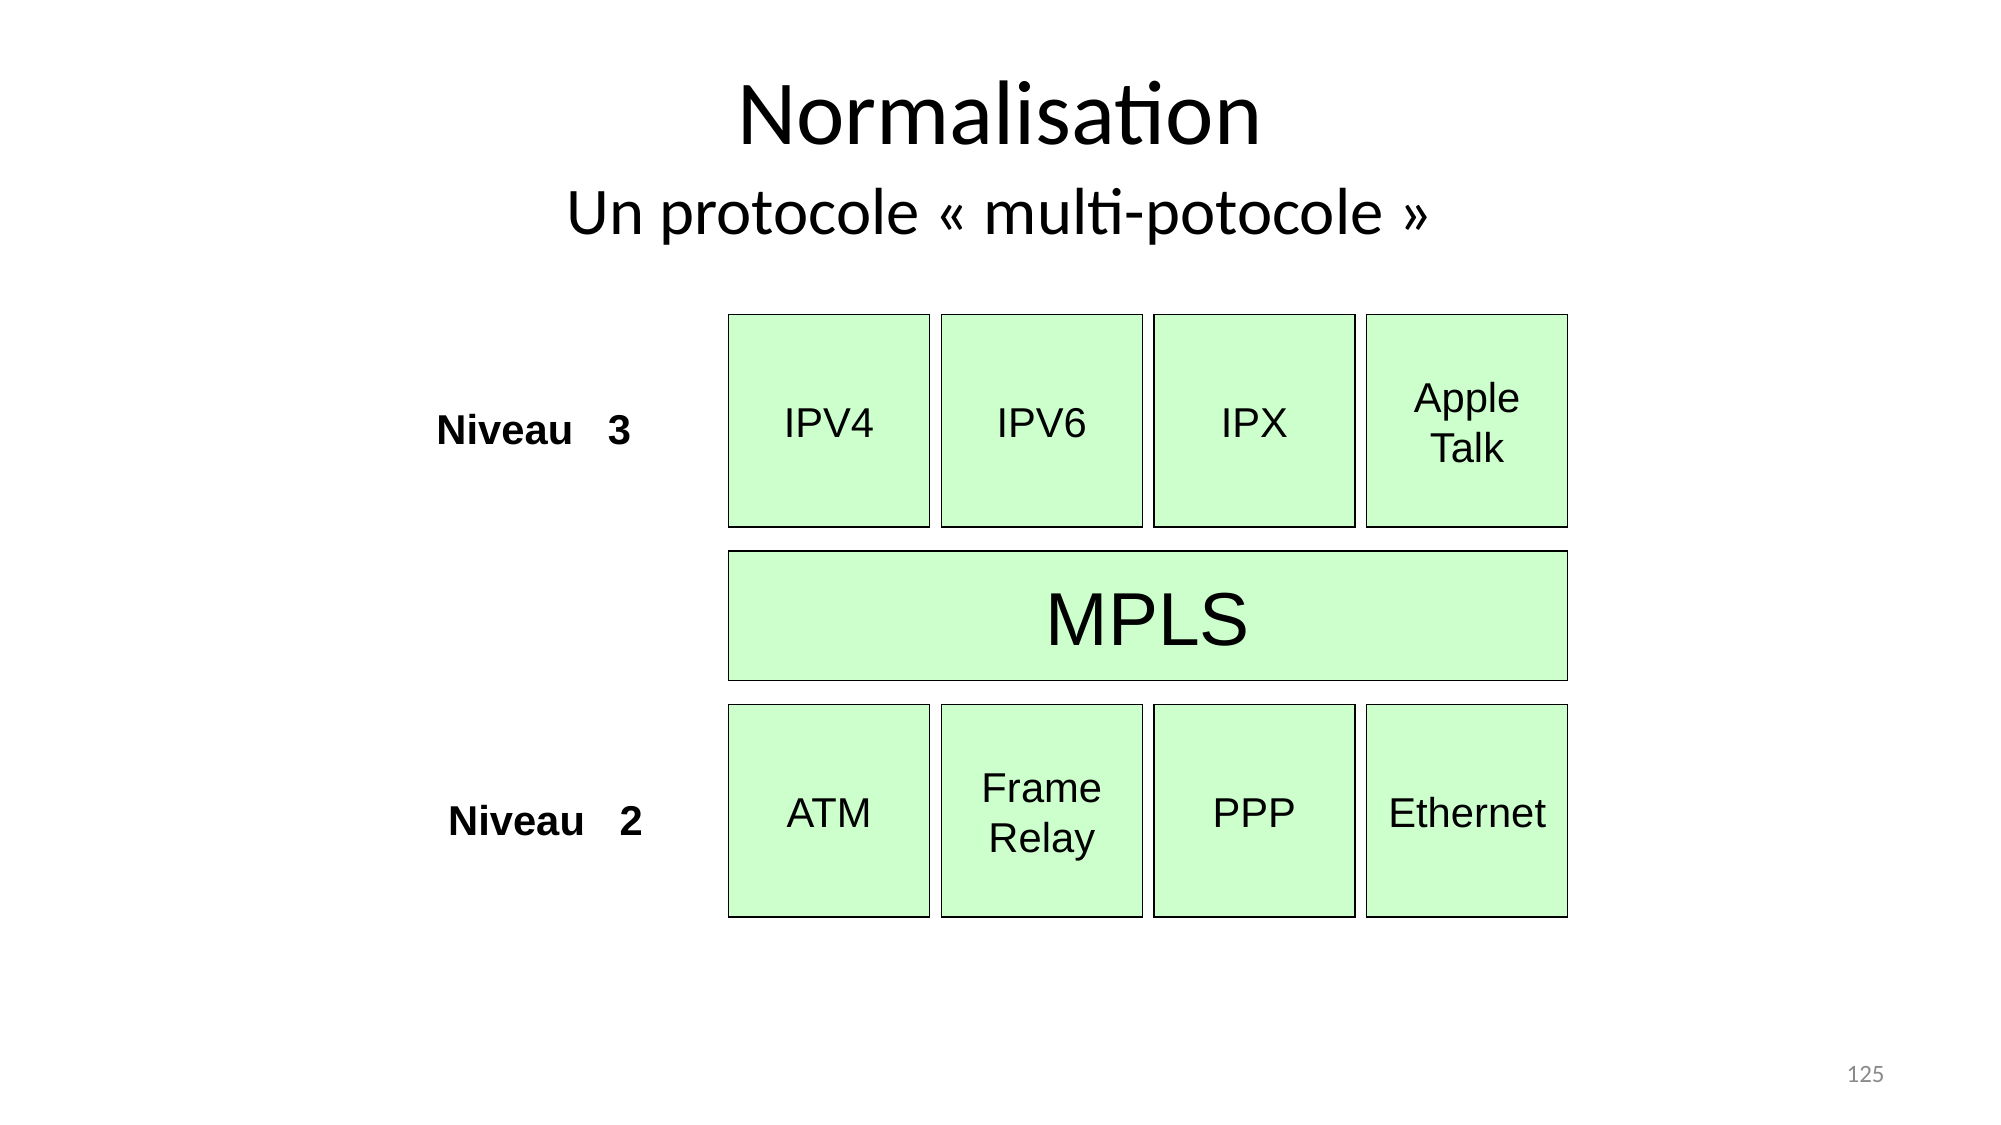

Normalisation
Un protocole « multi-potocole »
IPV4
IPV6
IPX
Apple
Talk
Niveau   3
MPLS
ATM
Frame
Relay
PPP
Ethernet
Niveau   2
125